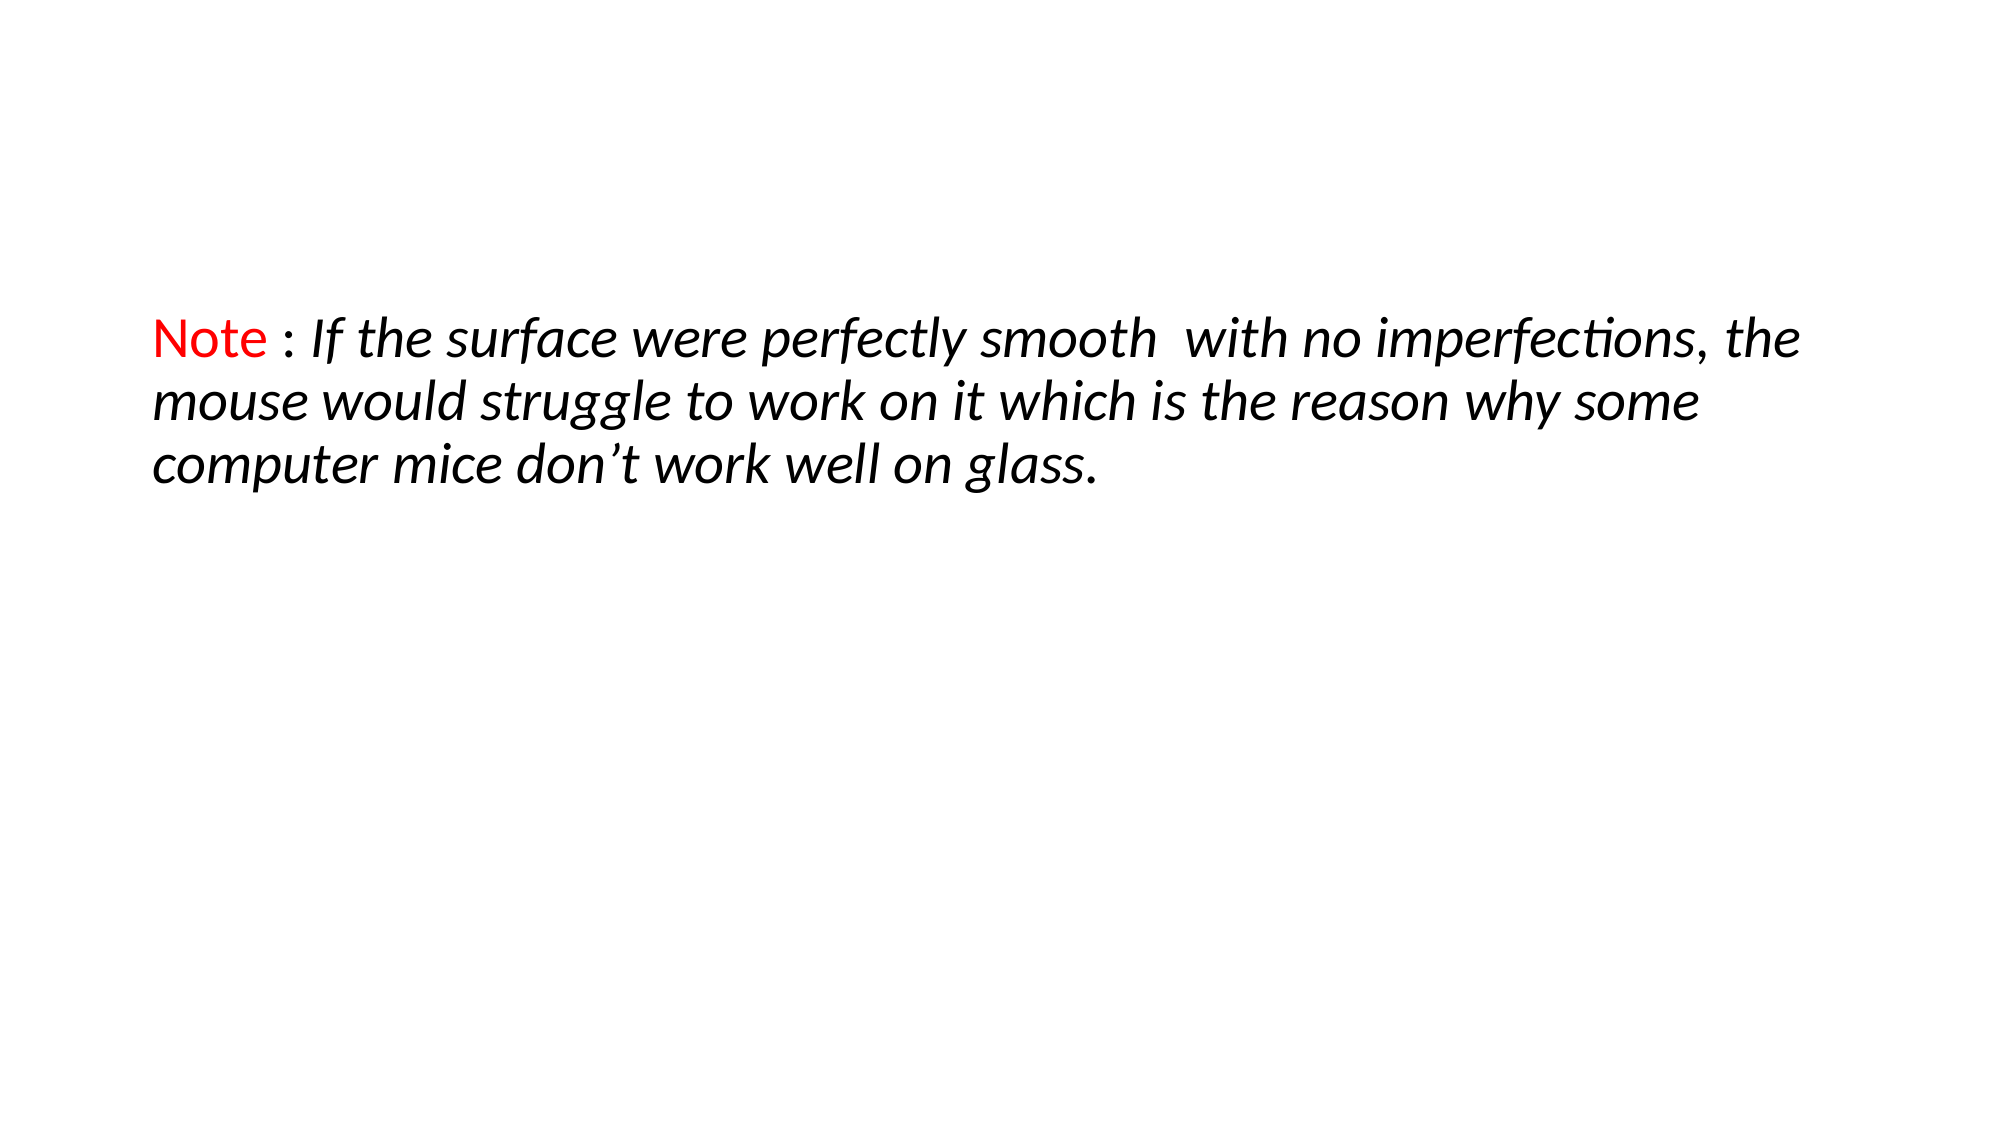

#
Note : If the surface were perfectly smooth  with no imperfections, the mouse would struggle to work on it which is the reason why some computer mice don’t work well on glass.